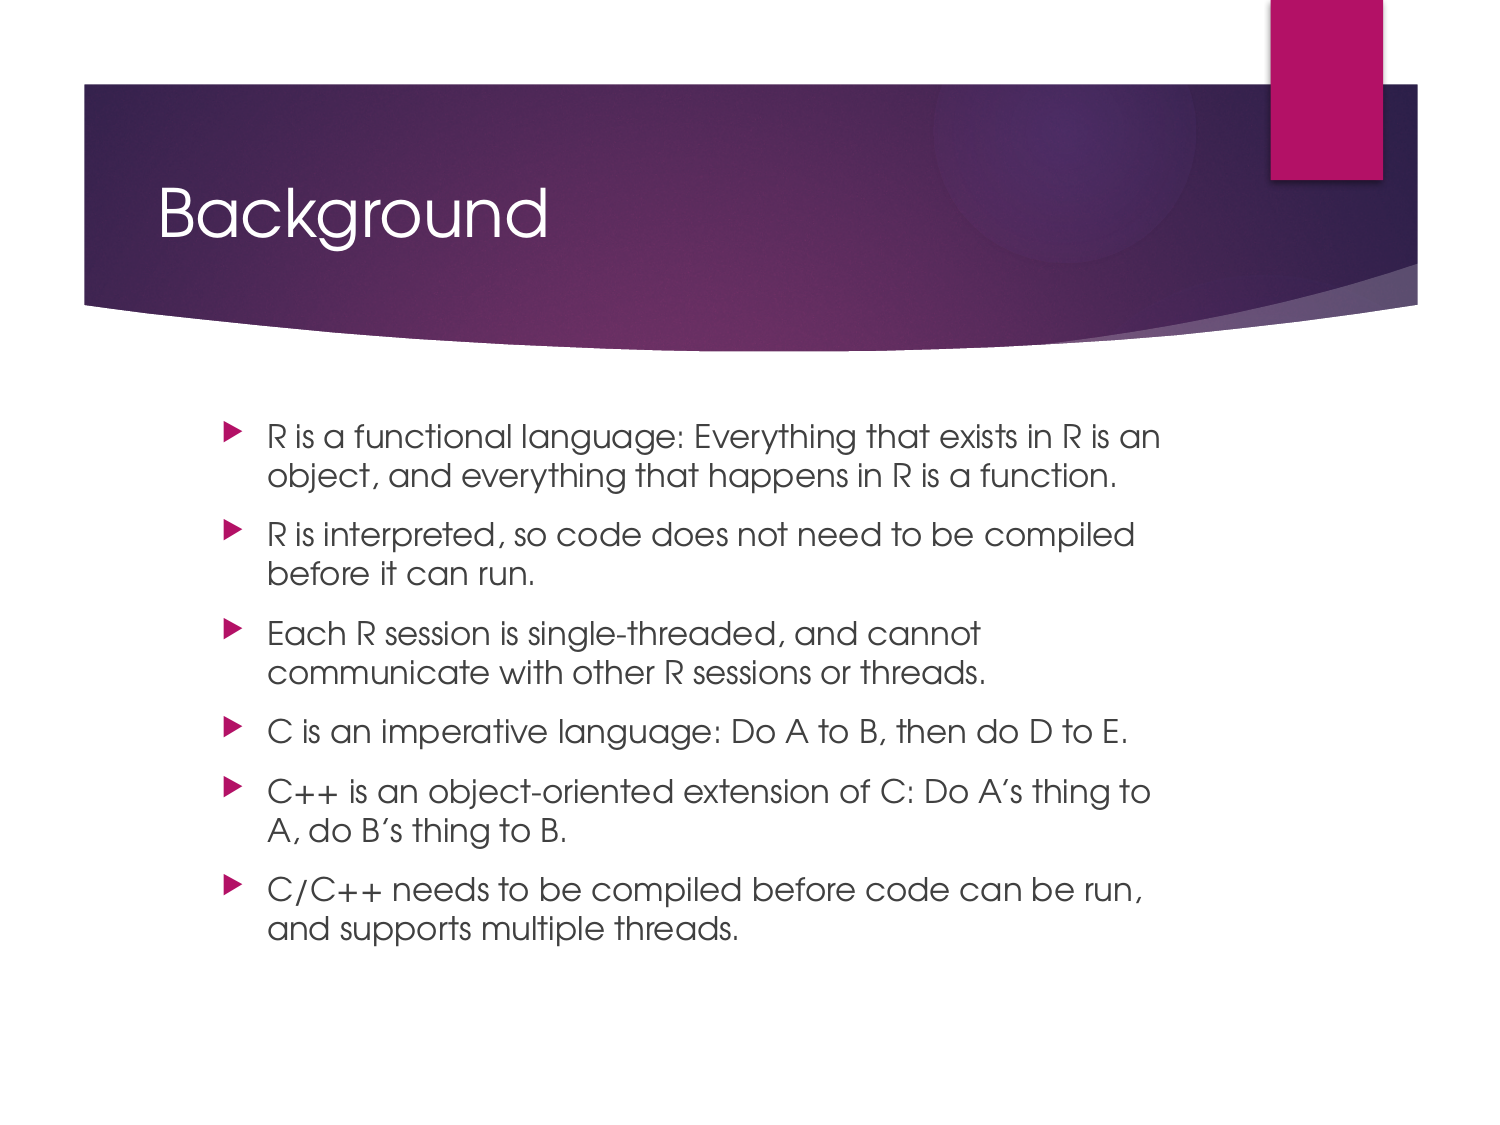

# Background
R is a functional language: Everything that exists in R is an object, and everything that happens in R is a function.
R is interpreted, so code does not need to be compiled before it can run.
Each R session is single-threaded, and cannot communicate with other R sessions or threads.
C is an imperative language: Do A to B, then do D to E.
C++ is an object-oriented extension of C: Do A’s thing to A, do B’s thing to B.
C/C++ needs to be compiled before code can be run, and supports multiple threads.